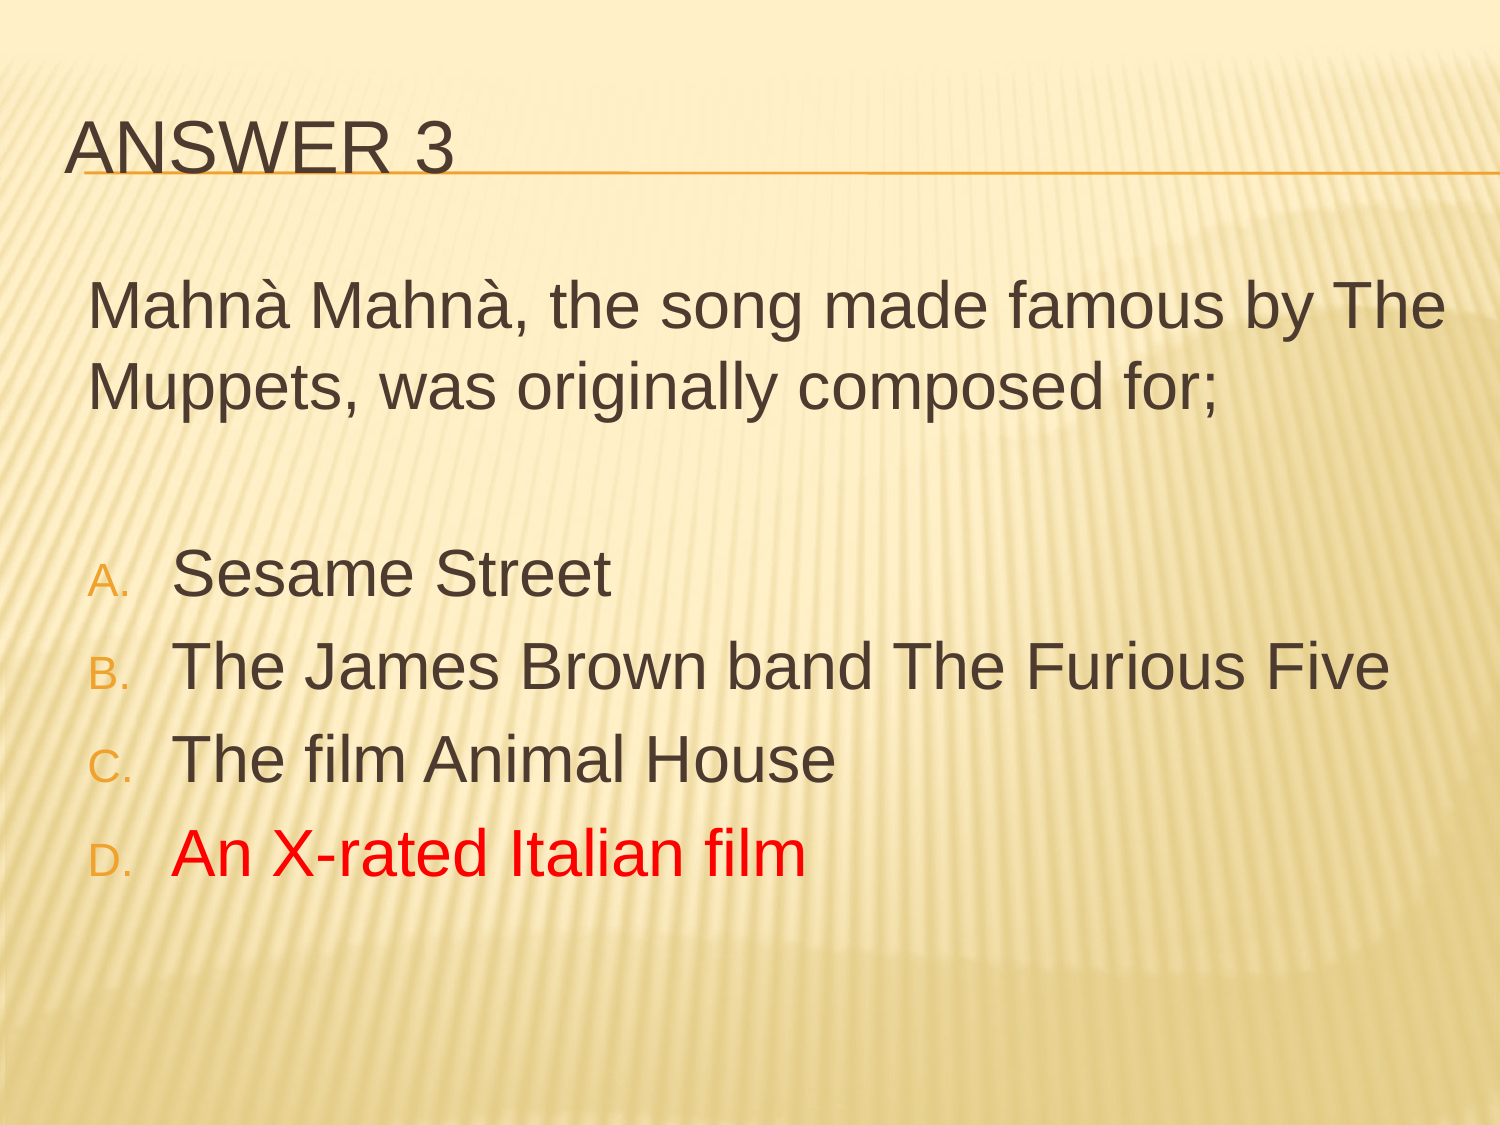

# Answer 3
Mahnà Mahnà, the song made famous by The Muppets, was originally composed for;

Sesame Street
The James Brown band The Furious Five
The film Animal House
An X-rated Italian film